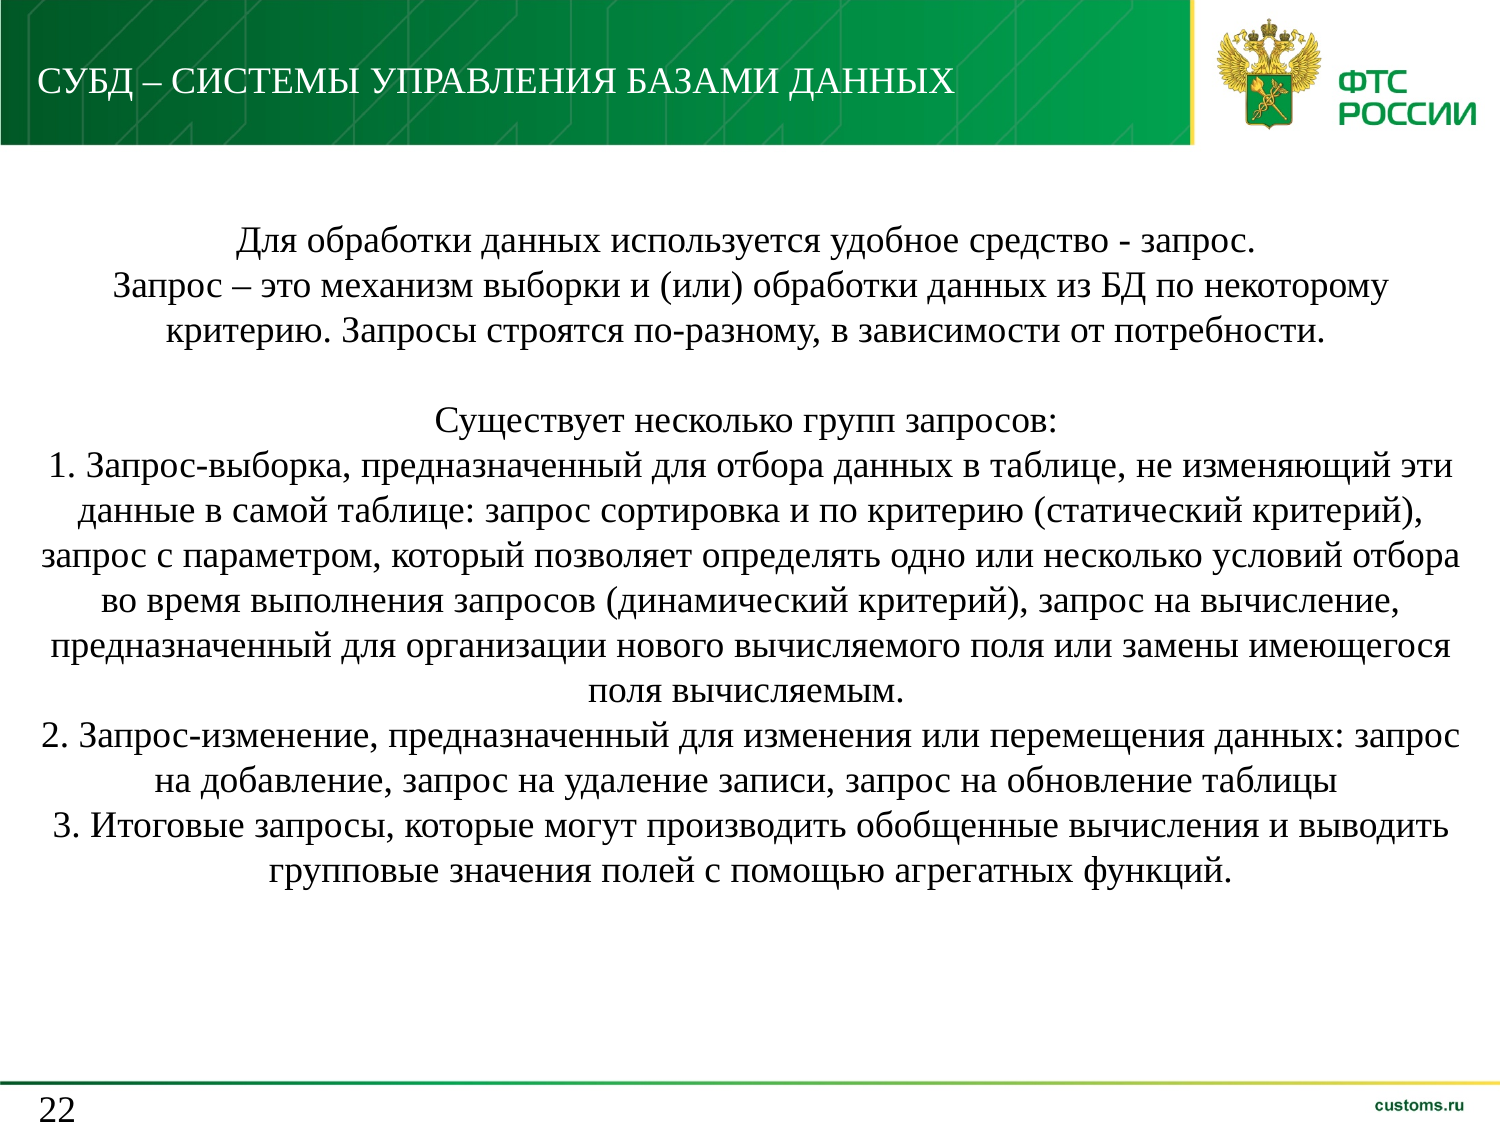

СУБД – СИСТЕМЫ УПРАВЛЕНИЯ БАЗАМИ ДАННЫХ
Для обработки данных используется удобное средство - запрос.
Запрос – это механизм выборки и (или) обработки данных из БД по некоторому критерию. Запросы строятся по-разному, в зависимости от потребности.

Существует несколько групп запросов:
1. Запрос-выборка, предназначенный для отбора данных в таблице, не изменяющий эти данные в самой таблице: запрос сортировка и по критерию (статический критерий), запрос с параметром, который позволяет определять одно или несколько условий отбора во время выполнения запросов (динамический критерий), запрос на вычисление, предназначенный для организации нового вычисляемого поля или замены имеющегося поля вычисляемым.
2. Запрос-изменение, предназначенный для изменения или перемещения данных: запрос на добавление, запрос на удаление записи, запрос на обновление таблицы
3. Итоговые запросы, которые могут производить обобщенные вычисления и выводить групповые значения полей с помощью агрегатных функций.

22